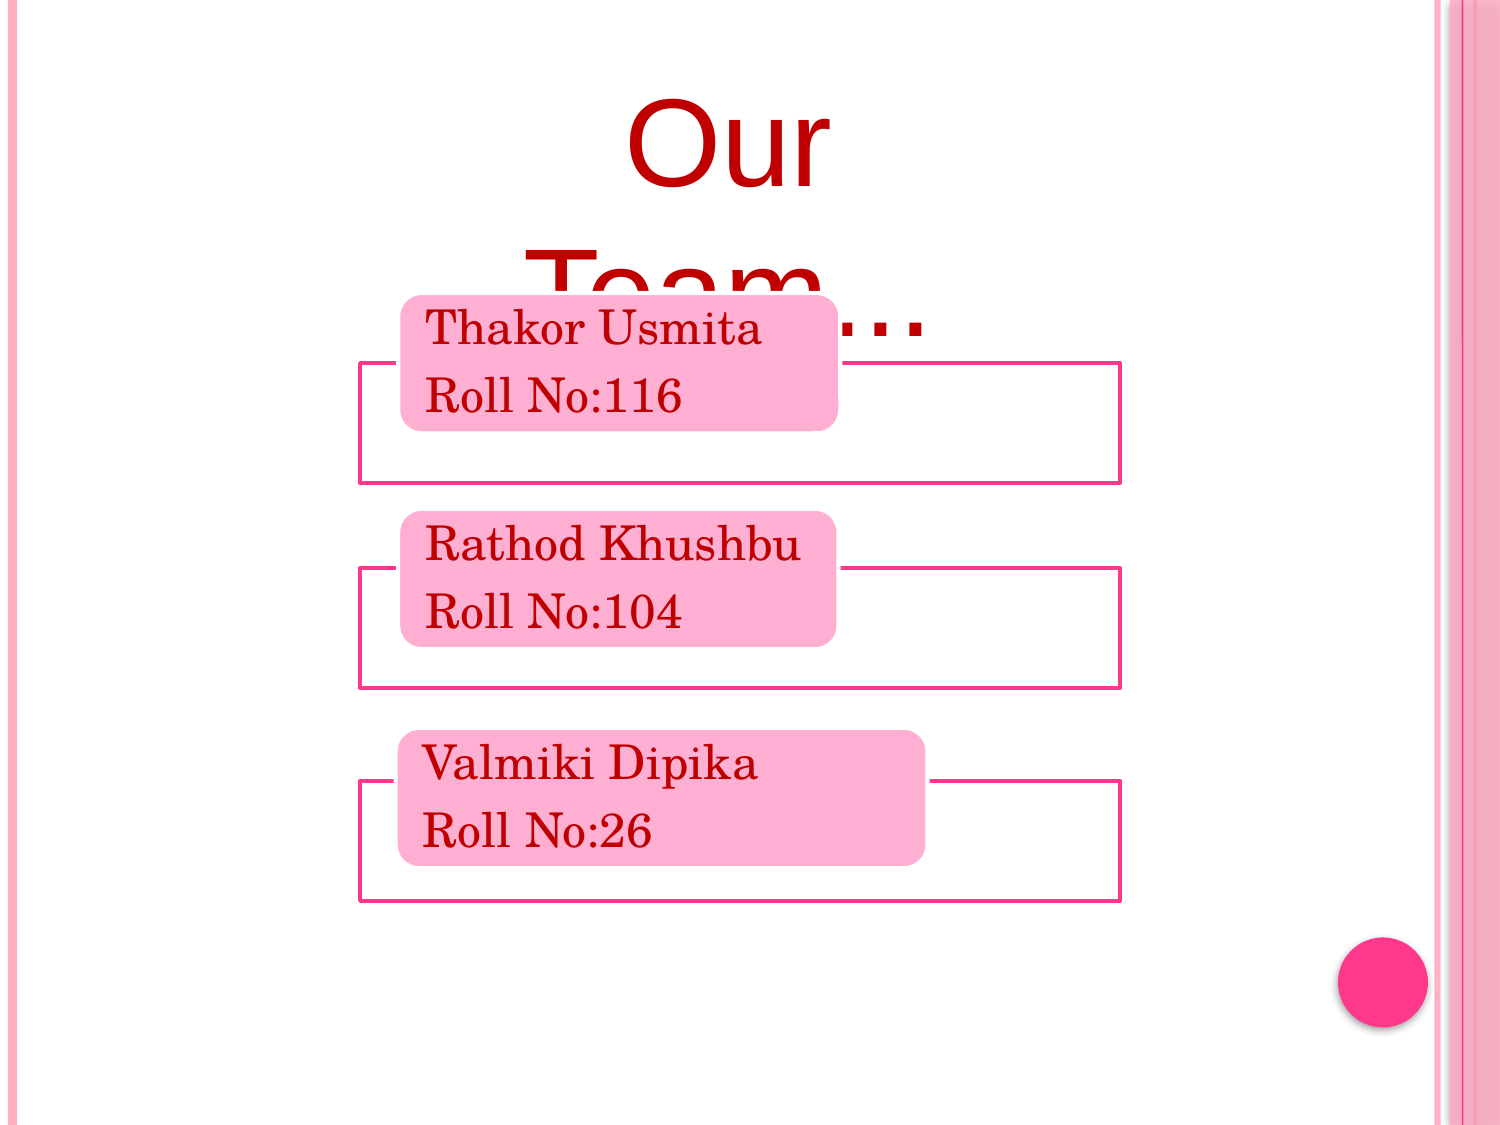

Our Team...
Thakor Usmita
Roll No:116
Rathod Khushbu
Roll No:104
Valmiki Dipika
Roll No:26